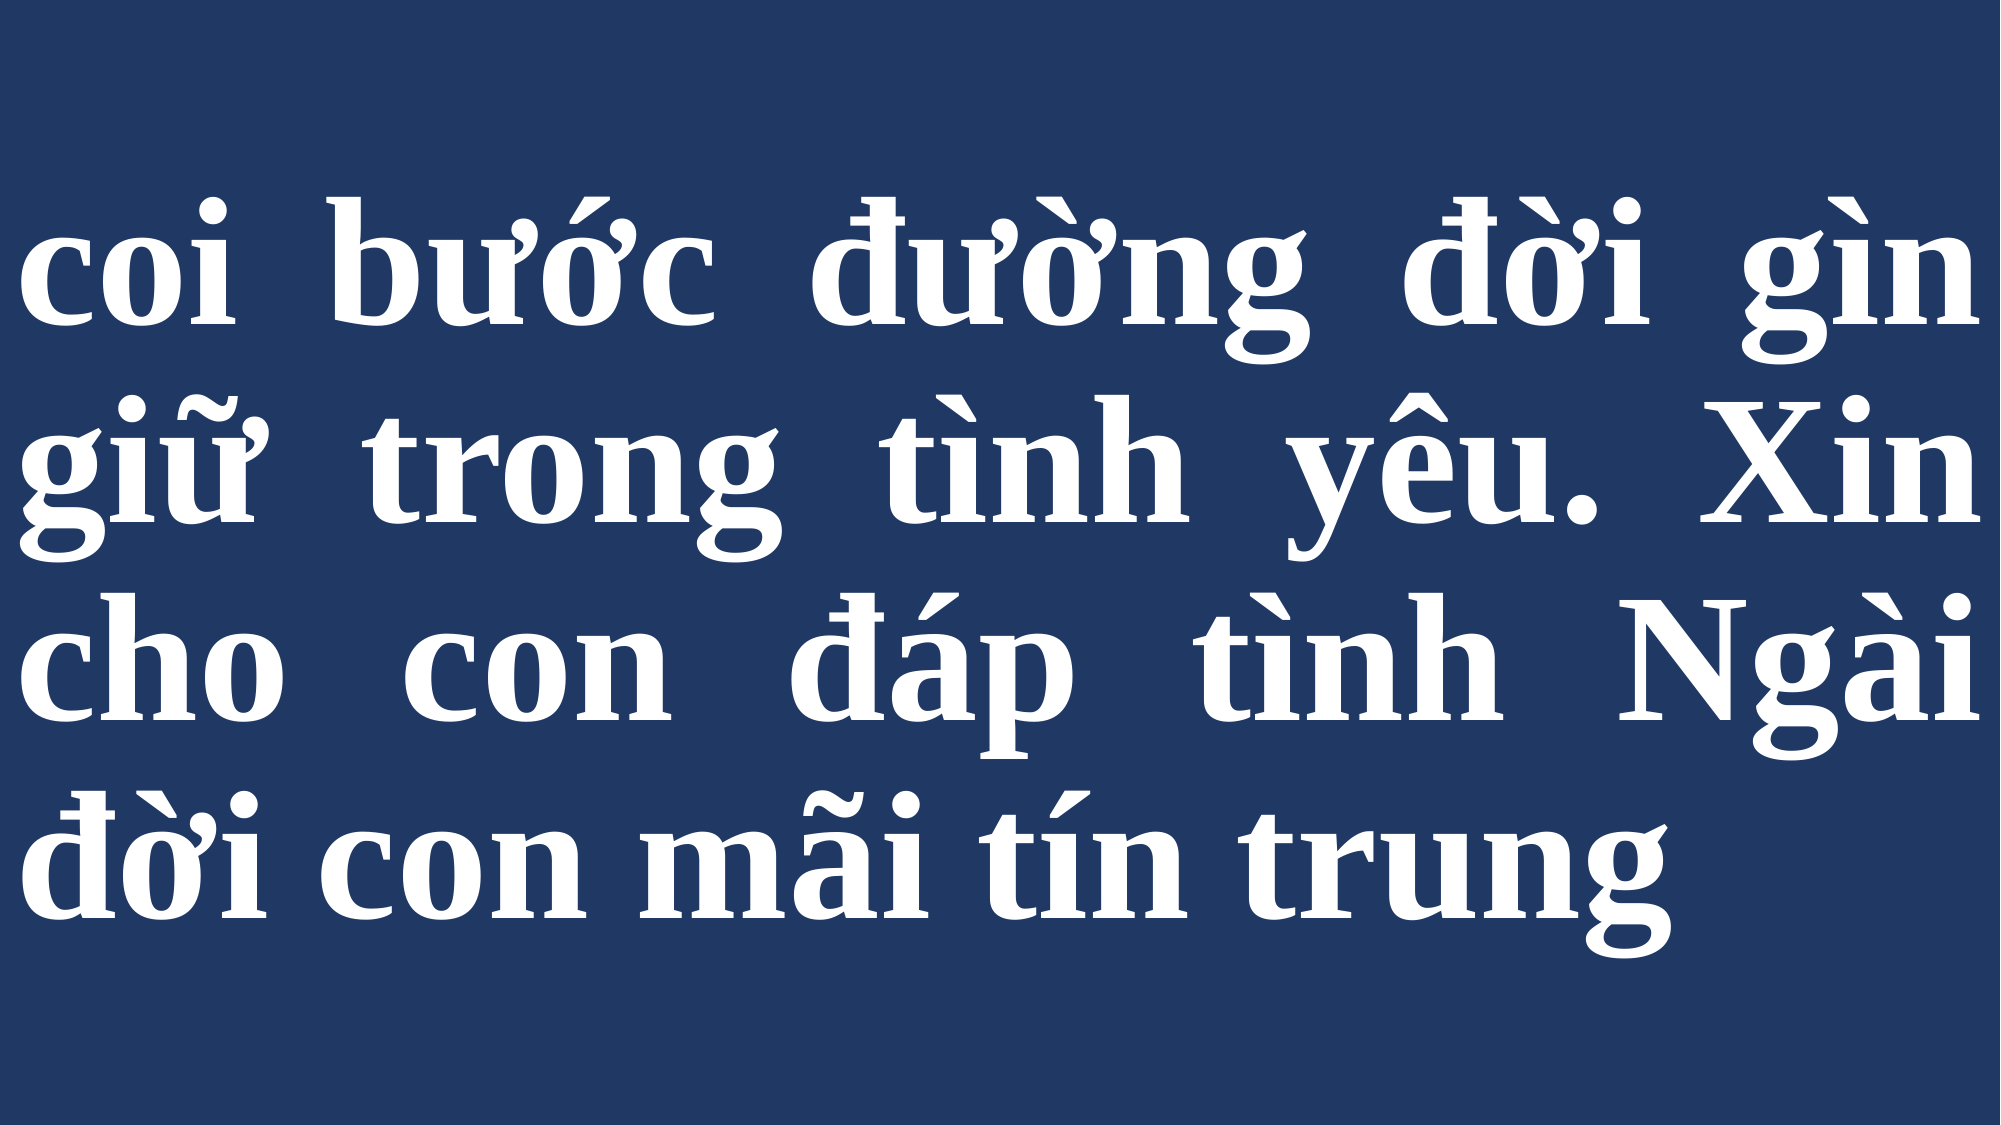

# coi bước đường đời gìn giữ trong tình yêu. Xin cho con đáp tình Ngài đời con mãi tín trung